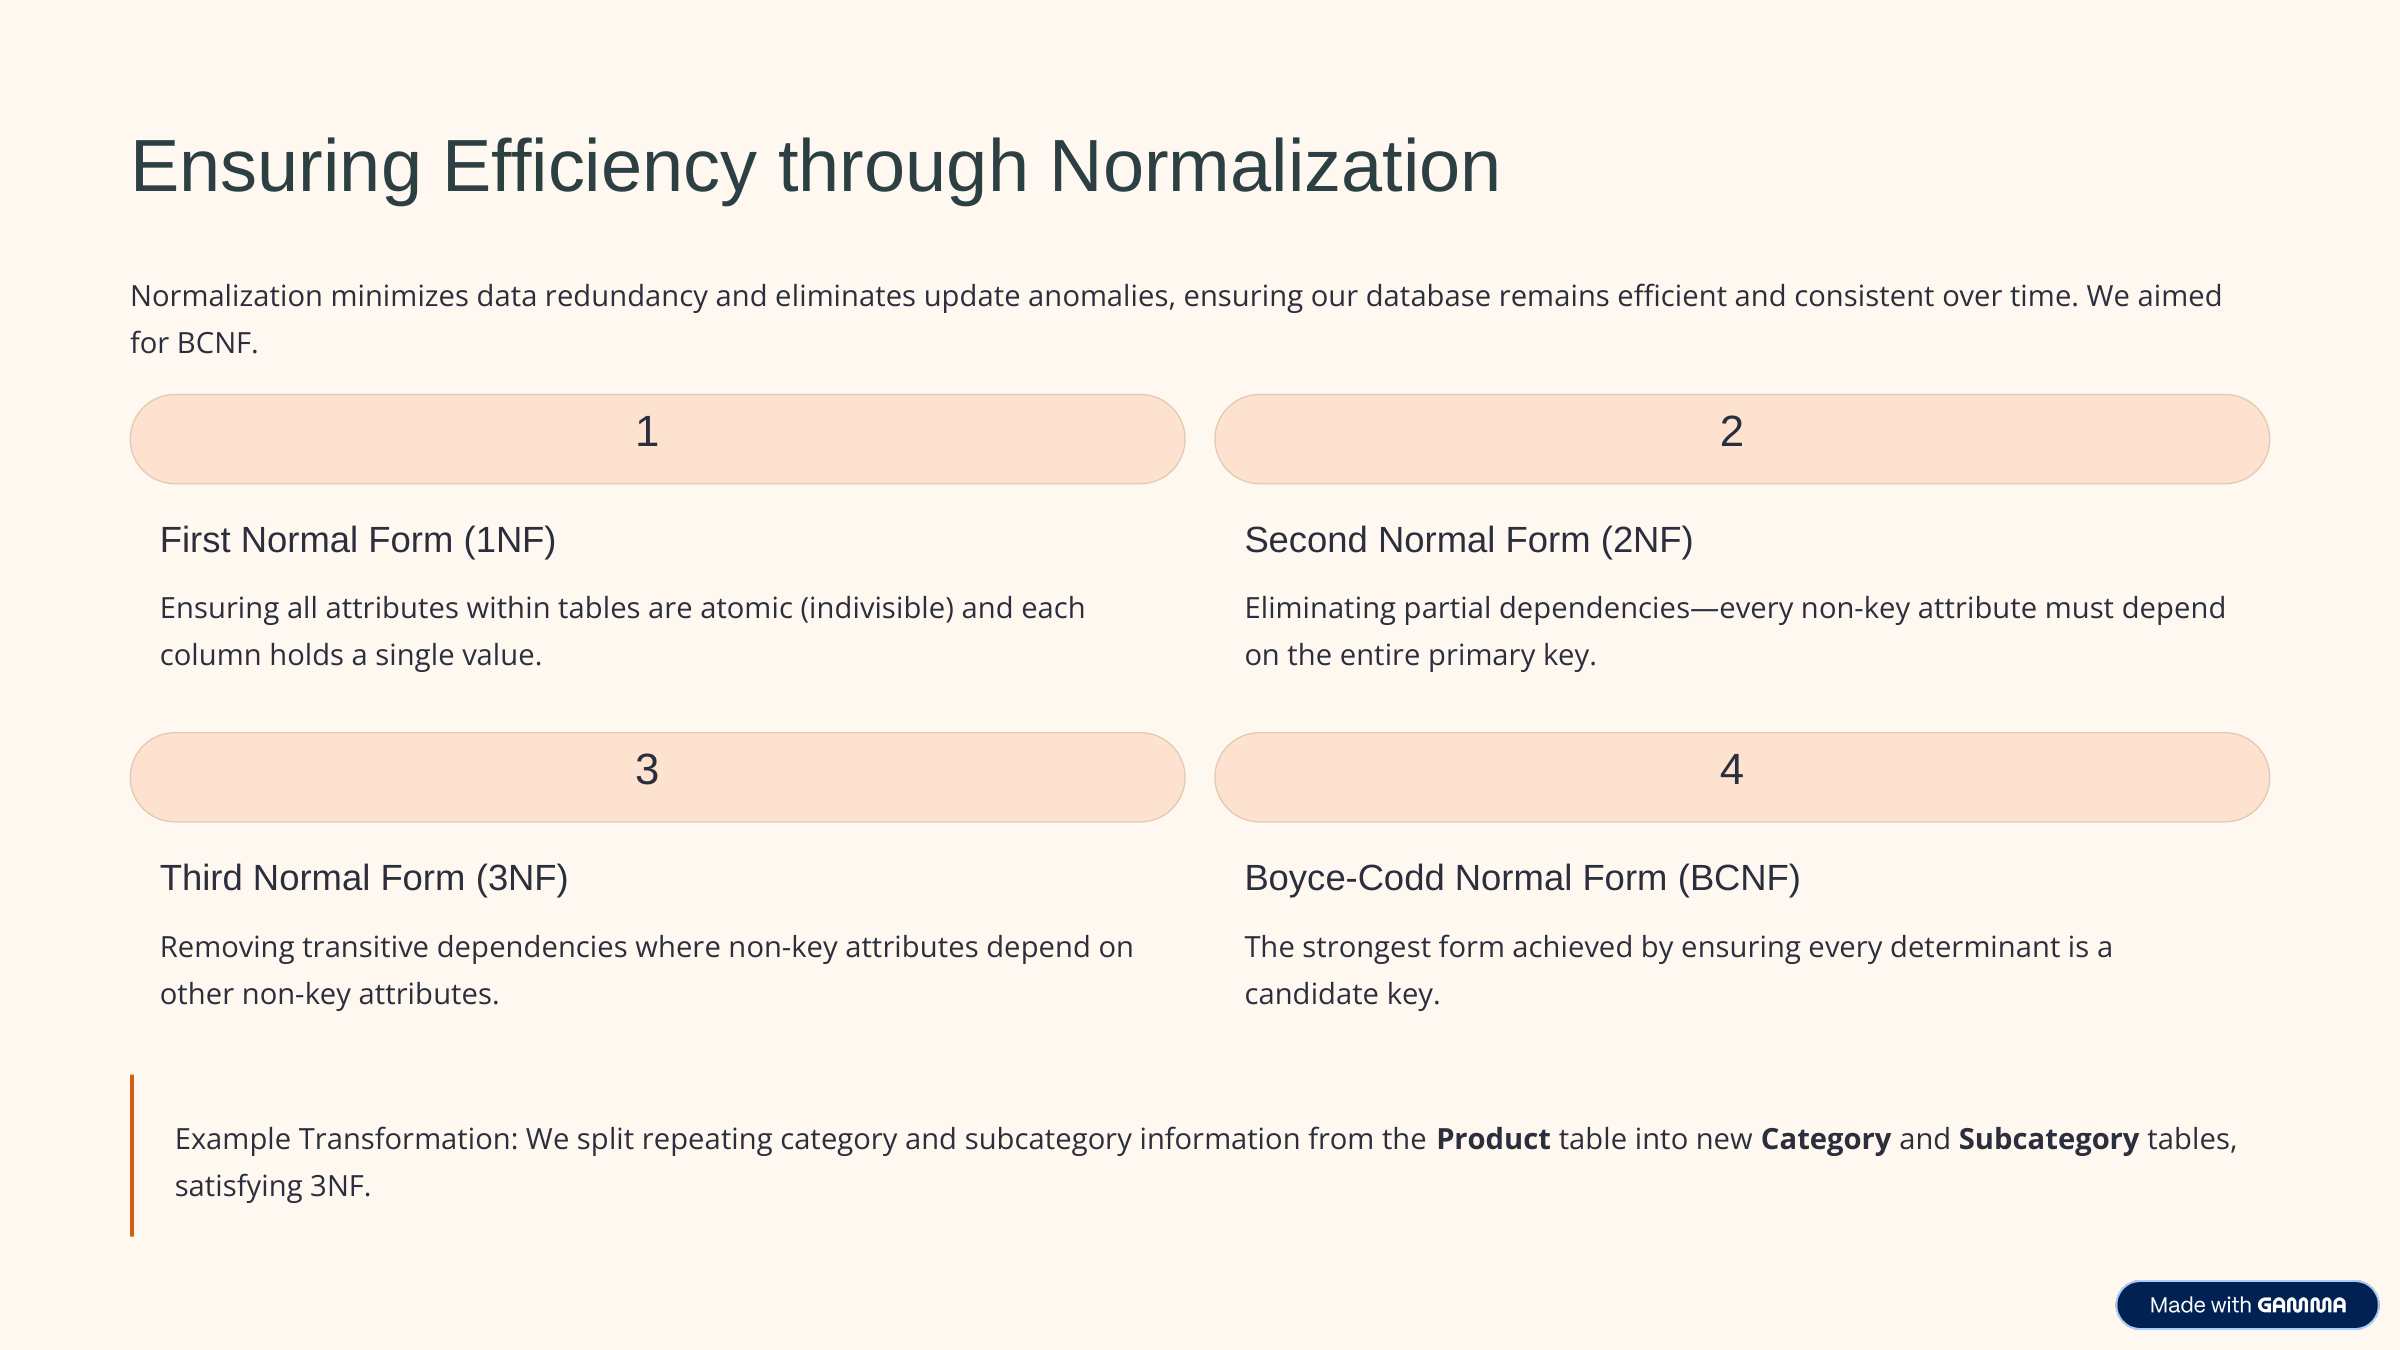

Ensuring Efficiency through Normalization
Normalization minimizes data redundancy and eliminates update anomalies, ensuring our database remains efficient and consistent over time. We aimed for BCNF.

1
2
First Normal Form (1NF)
Second Normal Form (2NF)
Ensuring all attributes within tables are atomic (indivisible) and each column holds a single value.
Eliminating partial dependencies—every non-key attribute must depend on the entire primary key.

3
4
Third Normal Form (3NF)
Boyce-Codd Normal Form (BCNF)
Removing transitive dependencies where non-key attributes depend on other non-key attributes.
The strongest form achieved by ensuring every determinant is a candidate key.

Example Transformation: We split repeating category and subcategory information from the Product table into new Category and Subcategory tables, satisfying 3NF.